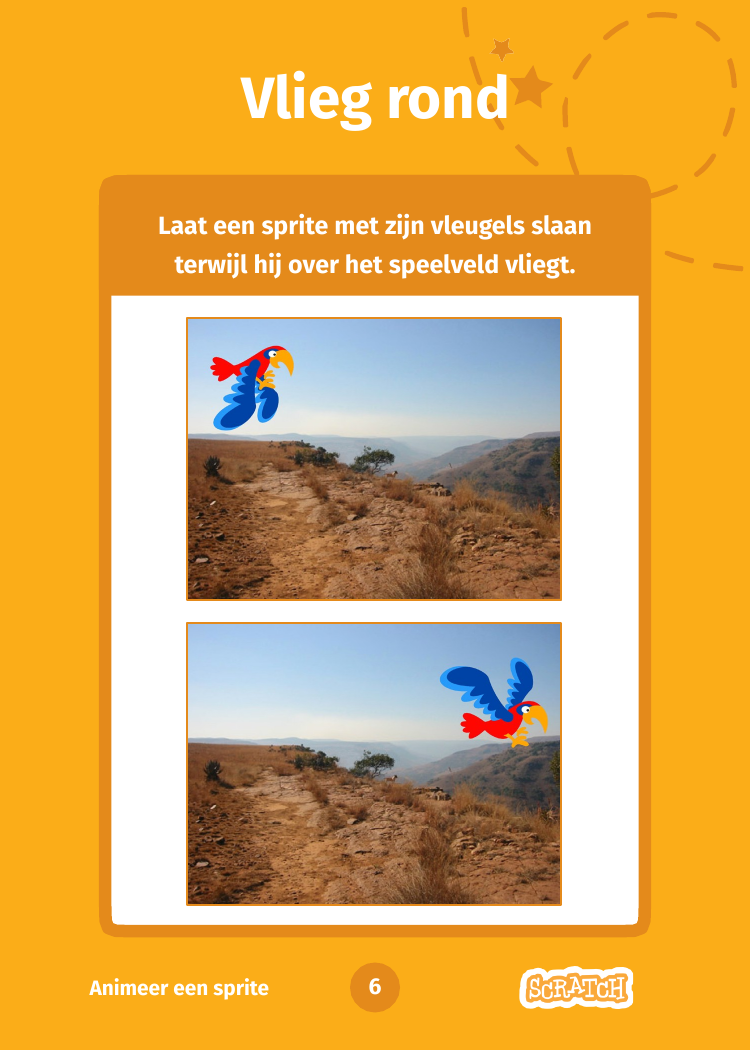

# Vlieg rond

Laat een sprite met zijn vleugels slaan
terwijl hij over het speelveld vliegt.

6
Animeer een sprite
DancDancee  PParty!arty!